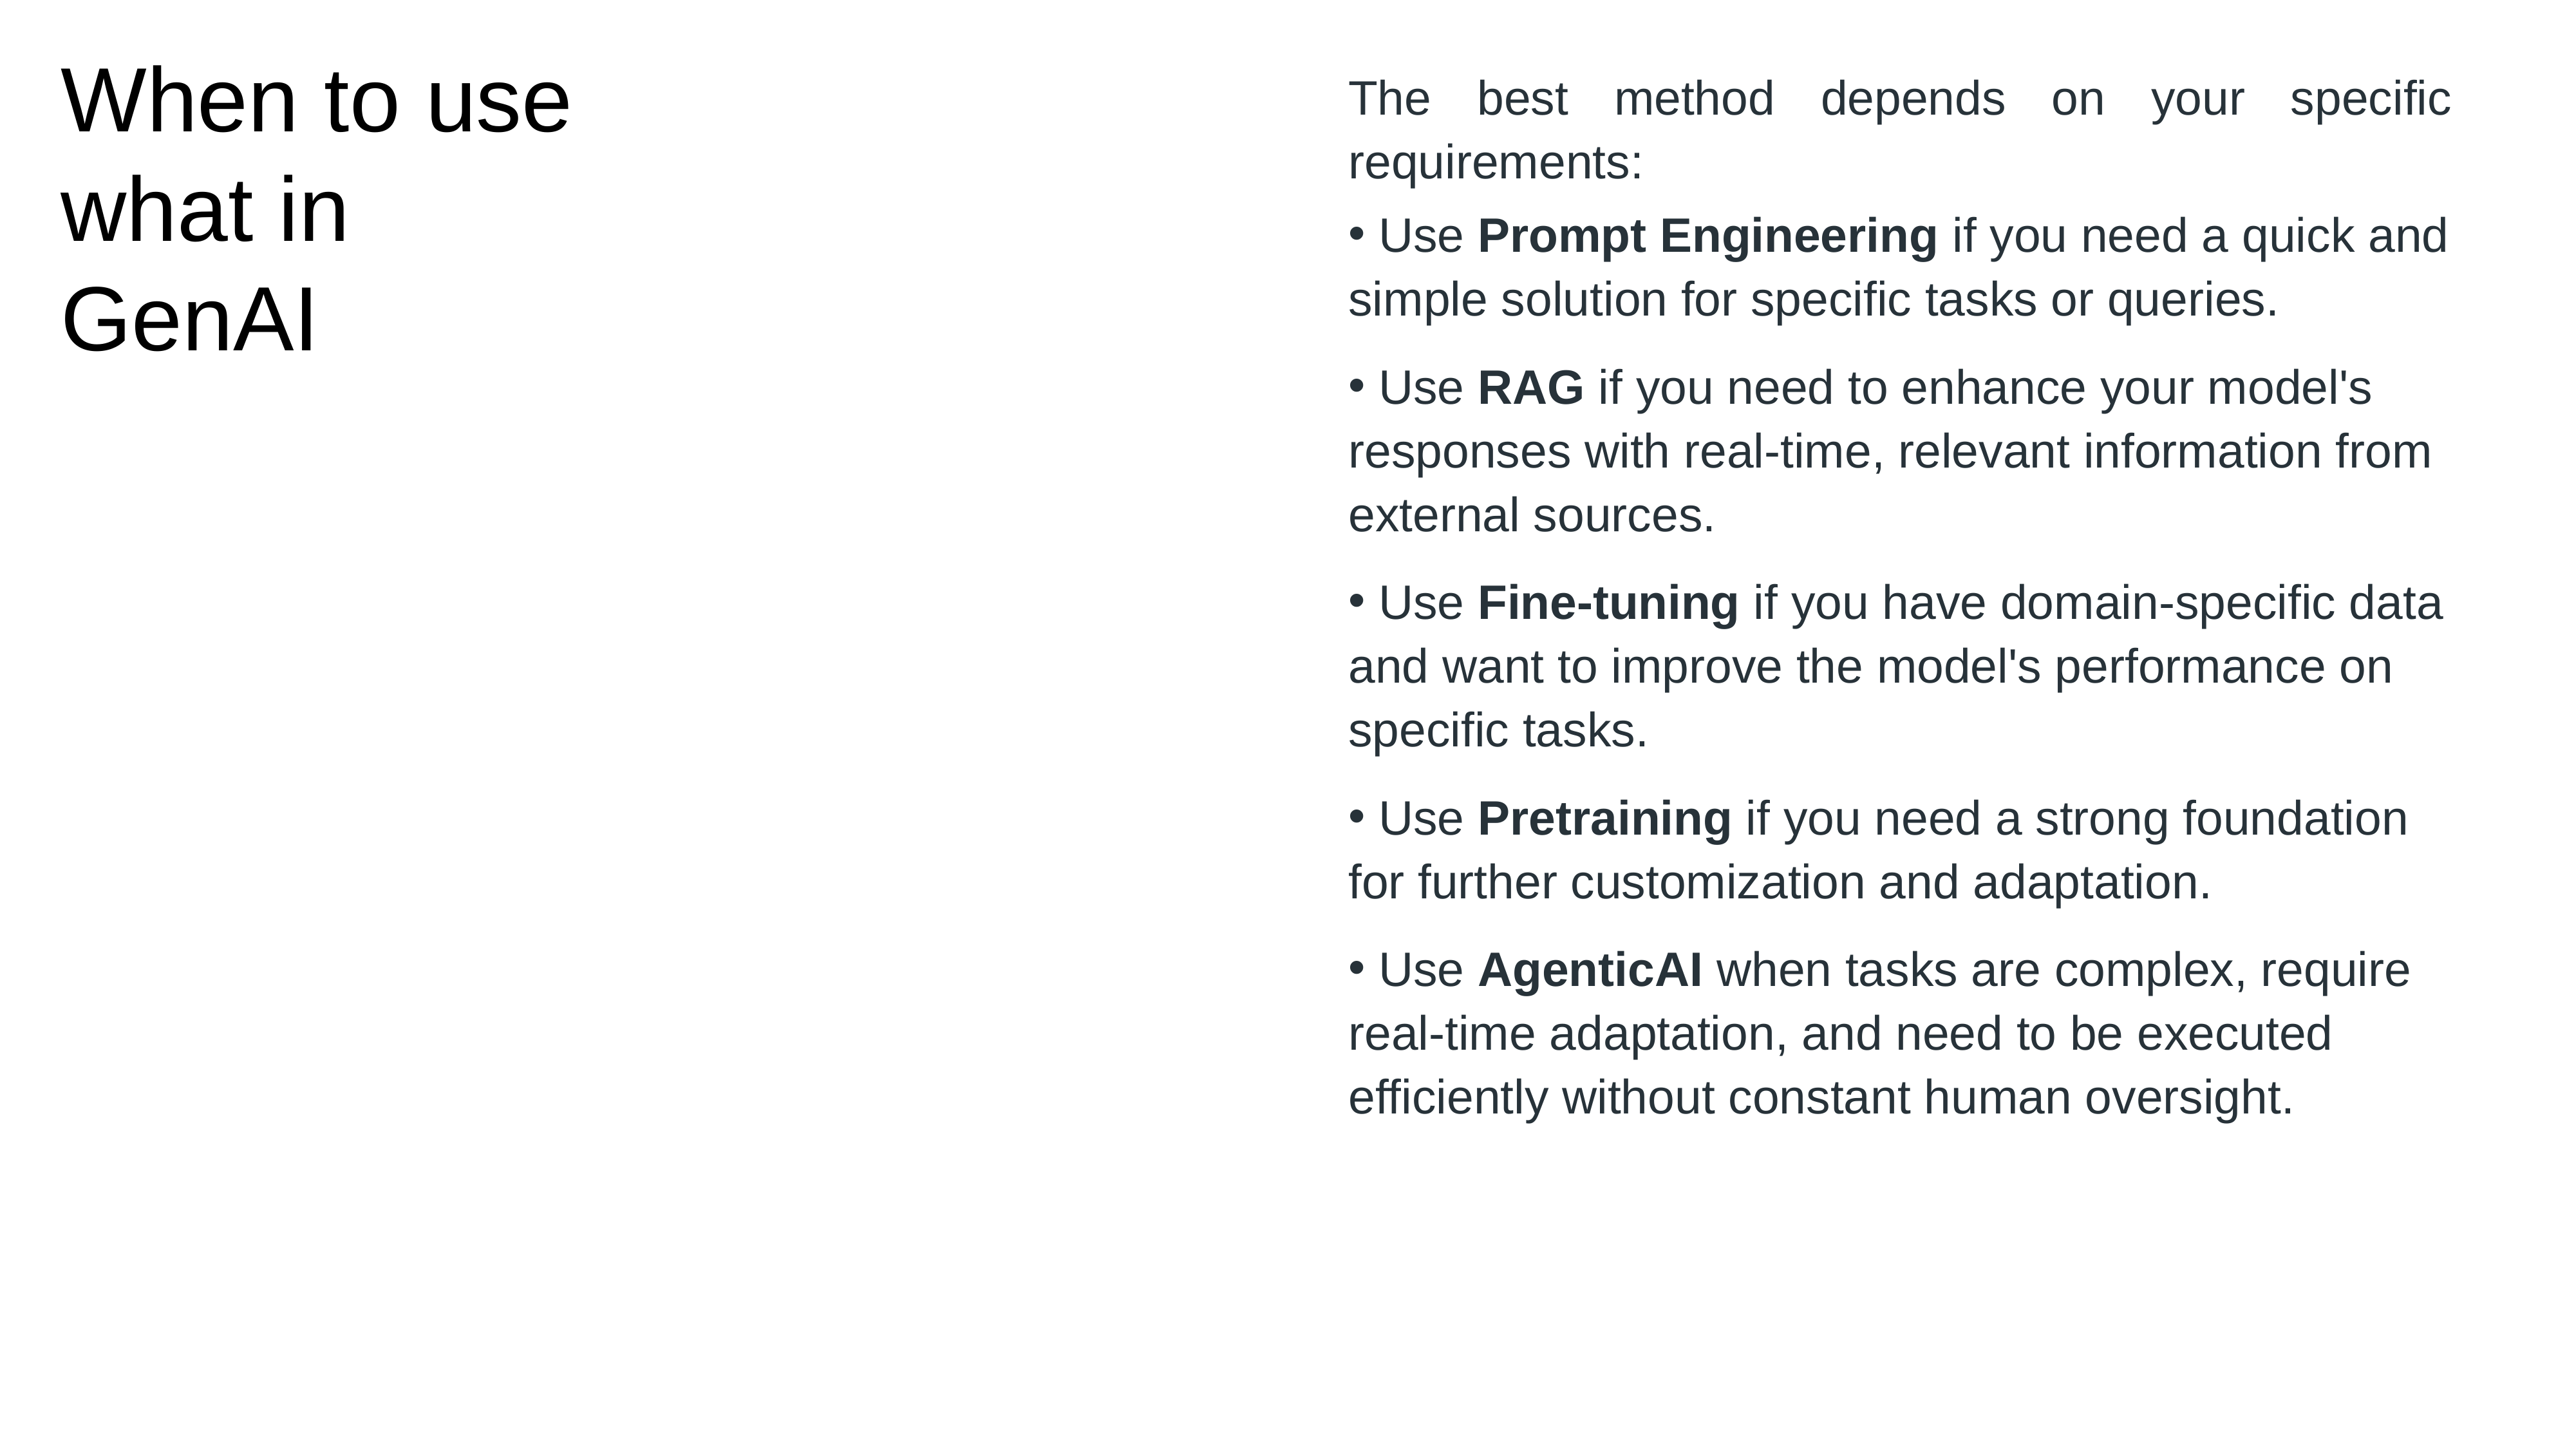

# When to use what in GenAI
The best method depends on your specific requirements:
 Use Prompt Engineering if you need a quick and simple solution for specific tasks or queries.
 Use RAG if you need to enhance your model's responses with real-time, relevant information from external sources.
 Use Fine-tuning if you have domain-specific data and want to improve the model's performance on specific tasks.
 Use Pretraining if you need a strong foundation for further customization and adaptation.
 Use AgenticAI when tasks are complex, require real-time adaptation, and need to be executed efficiently without constant human oversight.